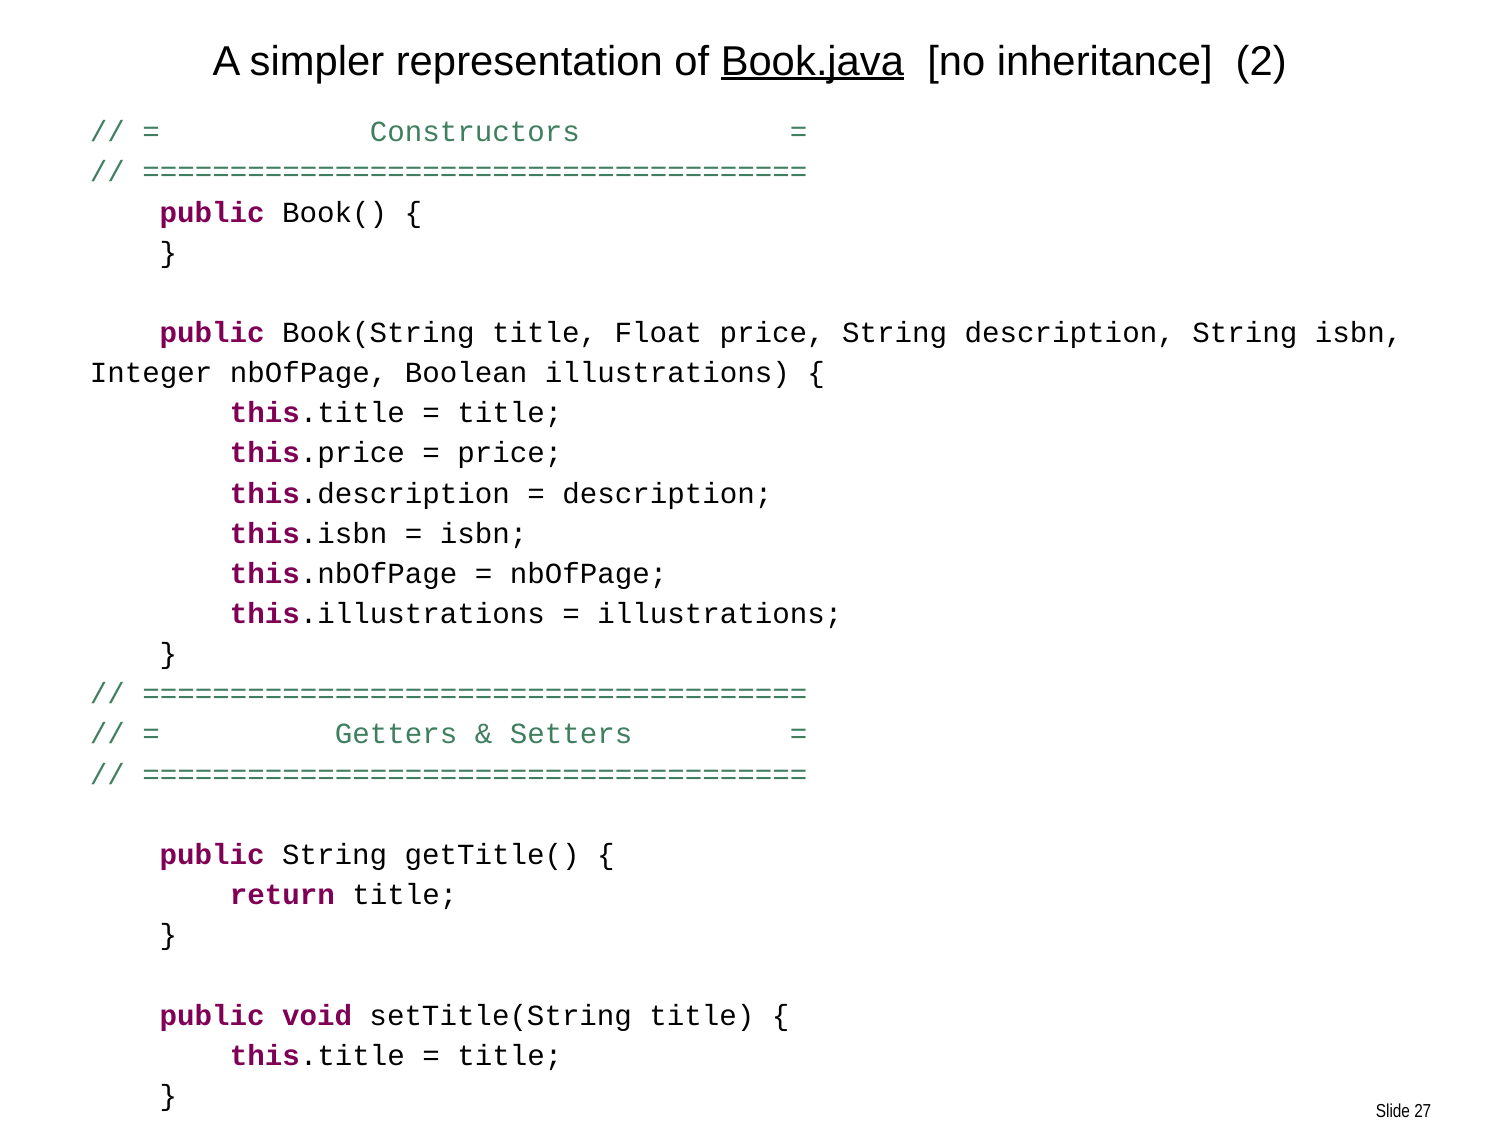

# A simpler representation of Book.java  [no inheritance]  (2)
// =            Constructors            =
// ======================================
    public Book() {
    }

    public Book(String title, Float price, String description, String isbn, Integer nbOfPage, Boolean illustrations) {
        this.title = title;
        this.price = price;
        this.description = description;
        this.isbn = isbn;
        this.nbOfPage = nbOfPage;
        this.illustrations = illustrations;
    }
// ======================================
// =          Getters & Setters         =
// ======================================

    public String getTitle() {
        return title;
    }

    public void setTitle(String title) {
        this.title = title;
    }